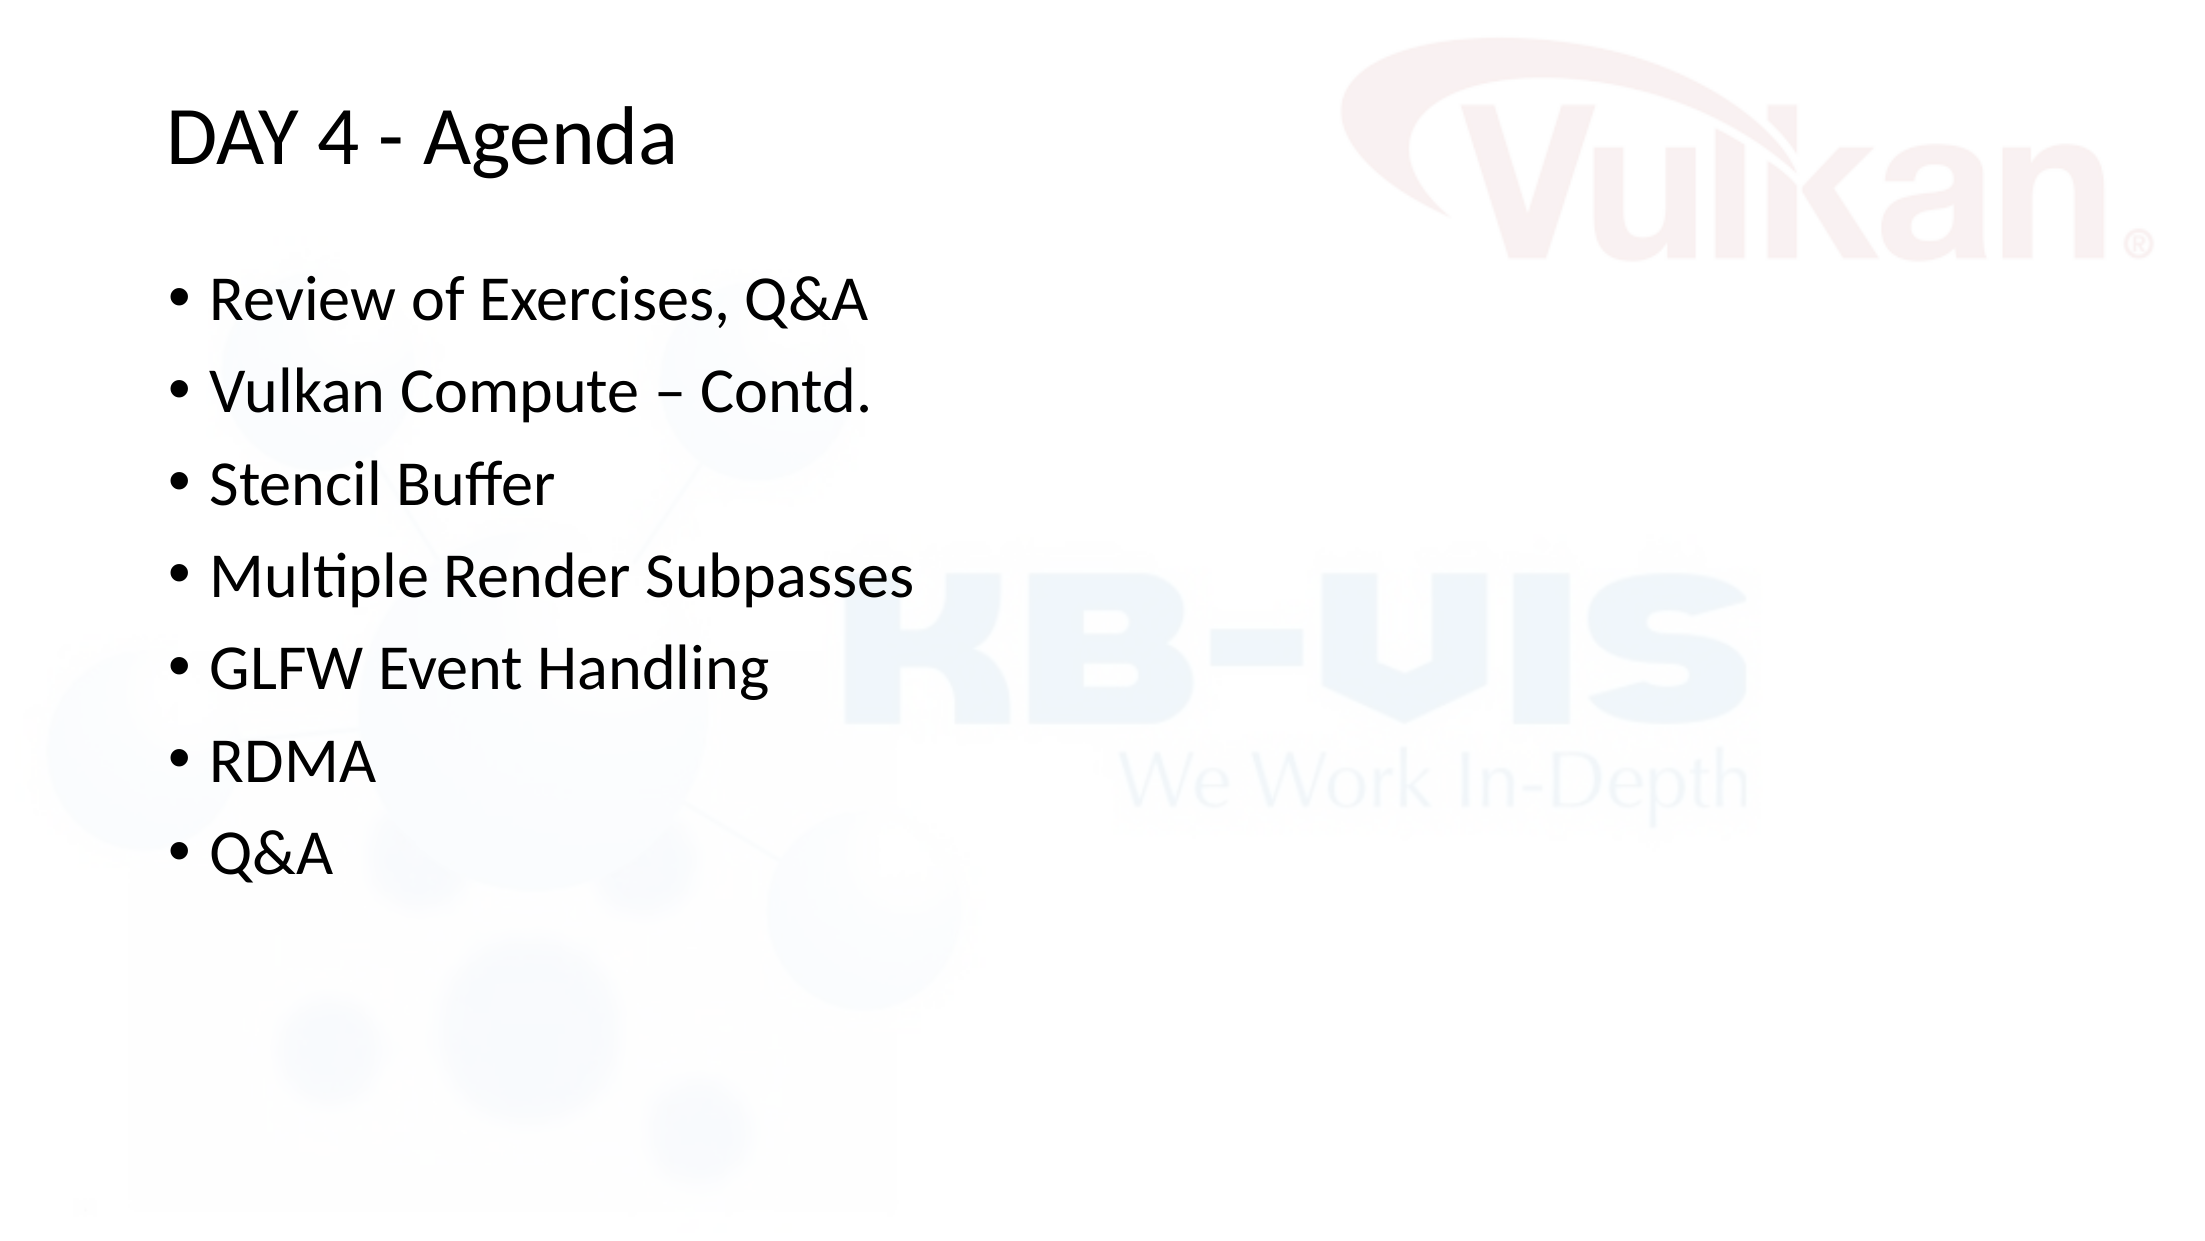

# DAY 4 - Agenda
Review of Exercises, Q&A
Vulkan Compute – Contd.
Stencil Buffer
Multiple Render Subpasses
GLFW Event Handling
RDMA
Q&A